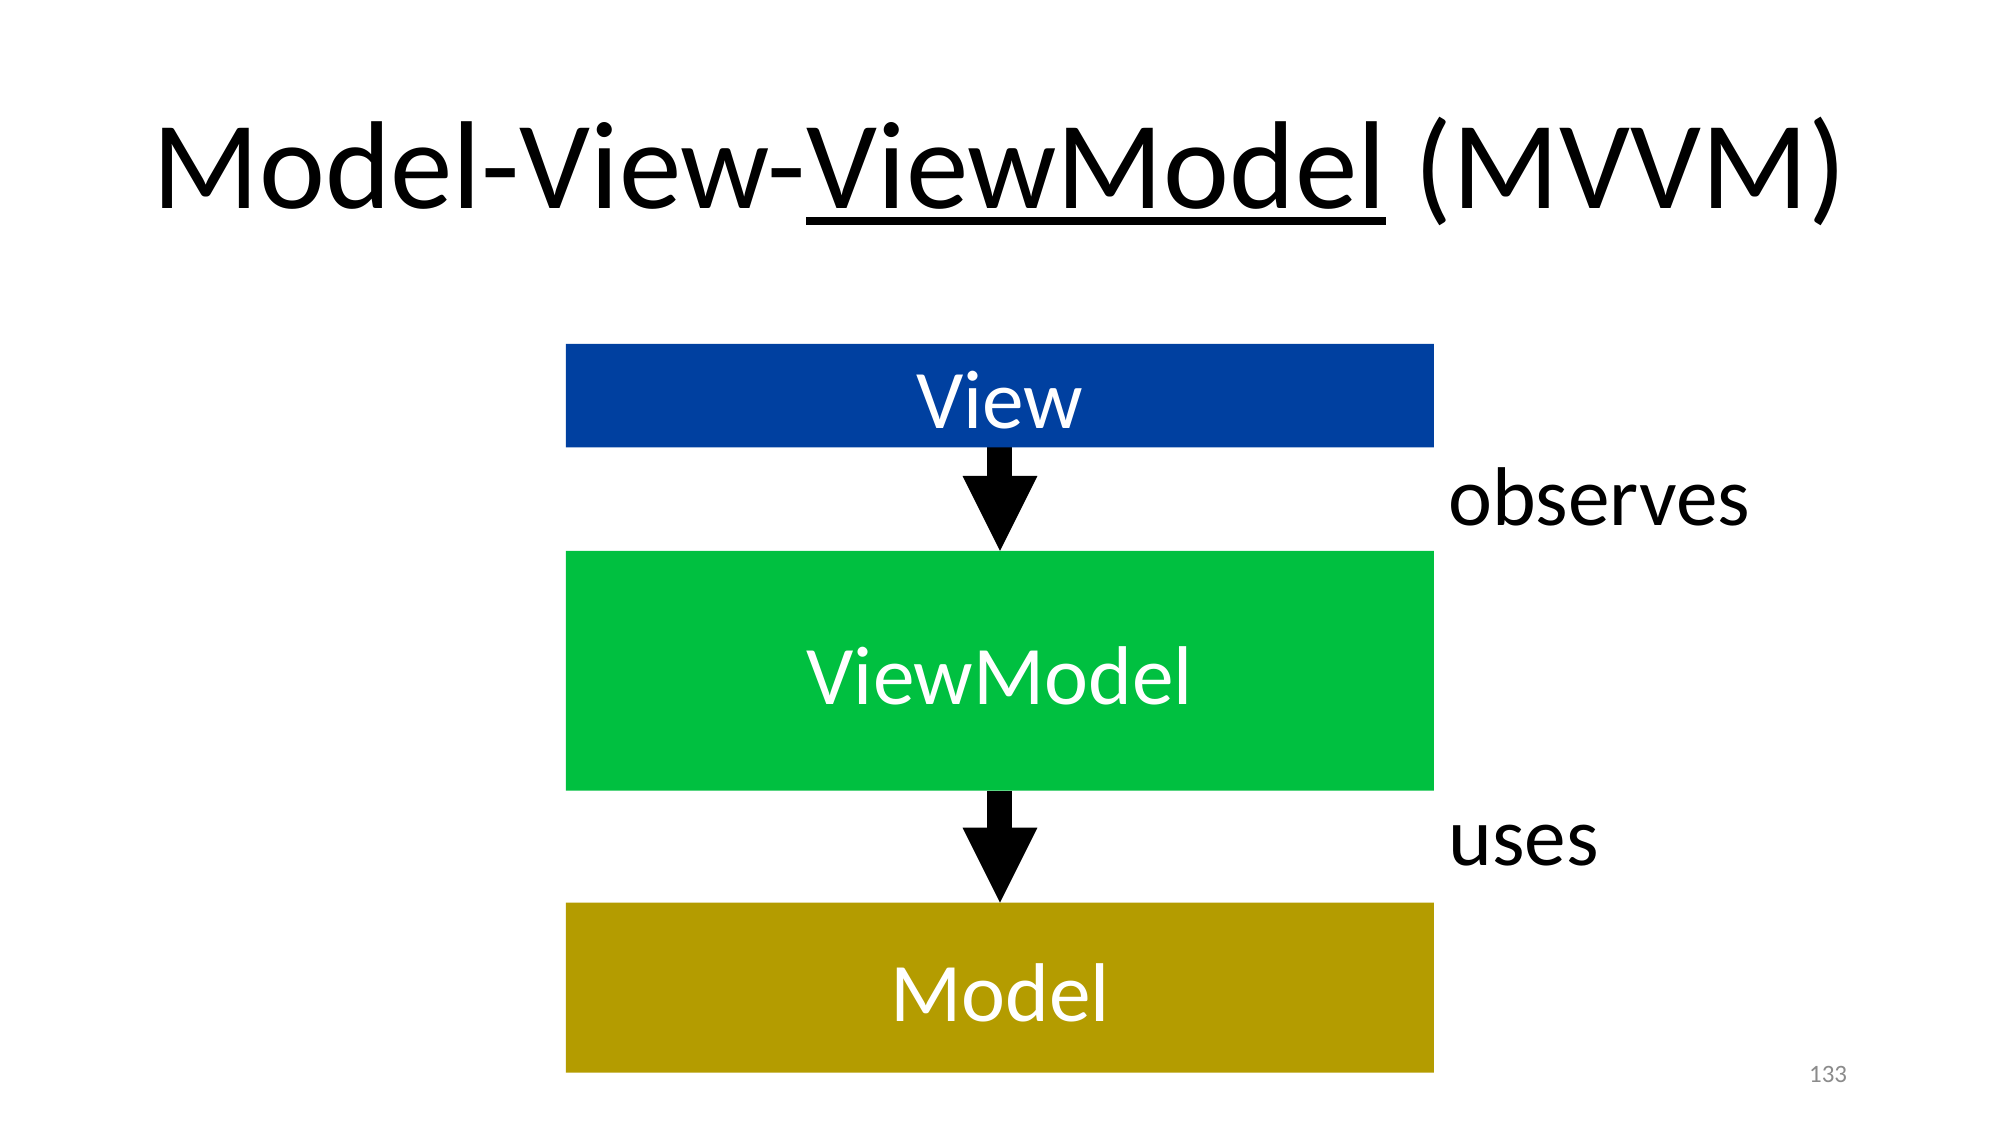

# Model-View-ViewModel (MVVM)
View
observes
ViewModel
uses
Model
133